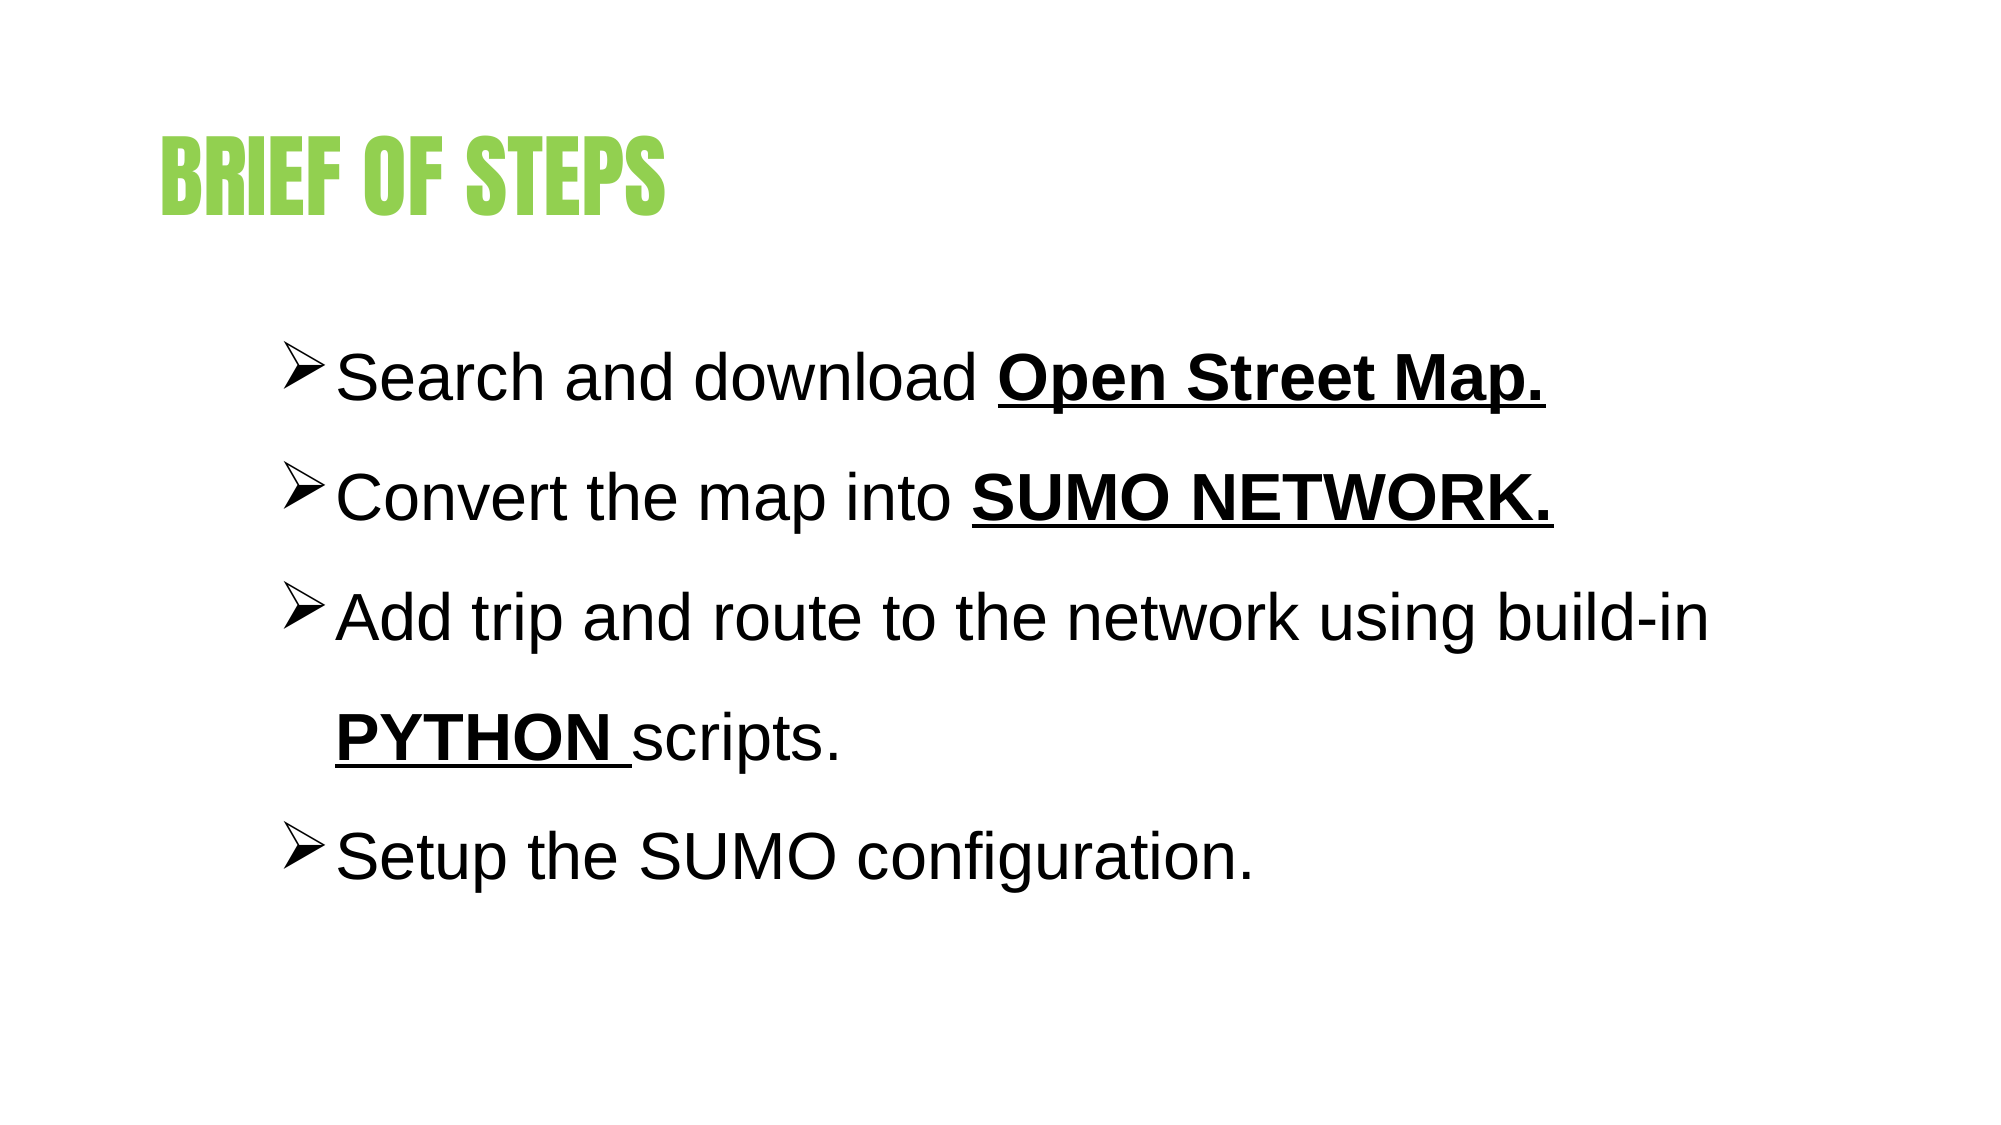

# BRIEF OF STEPS
Search and download Open Street Map.
Convert the map into SUMO NETWORK.
Add trip and route to the network using build-in PYTHON scripts.
Setup the SUMO configuration.